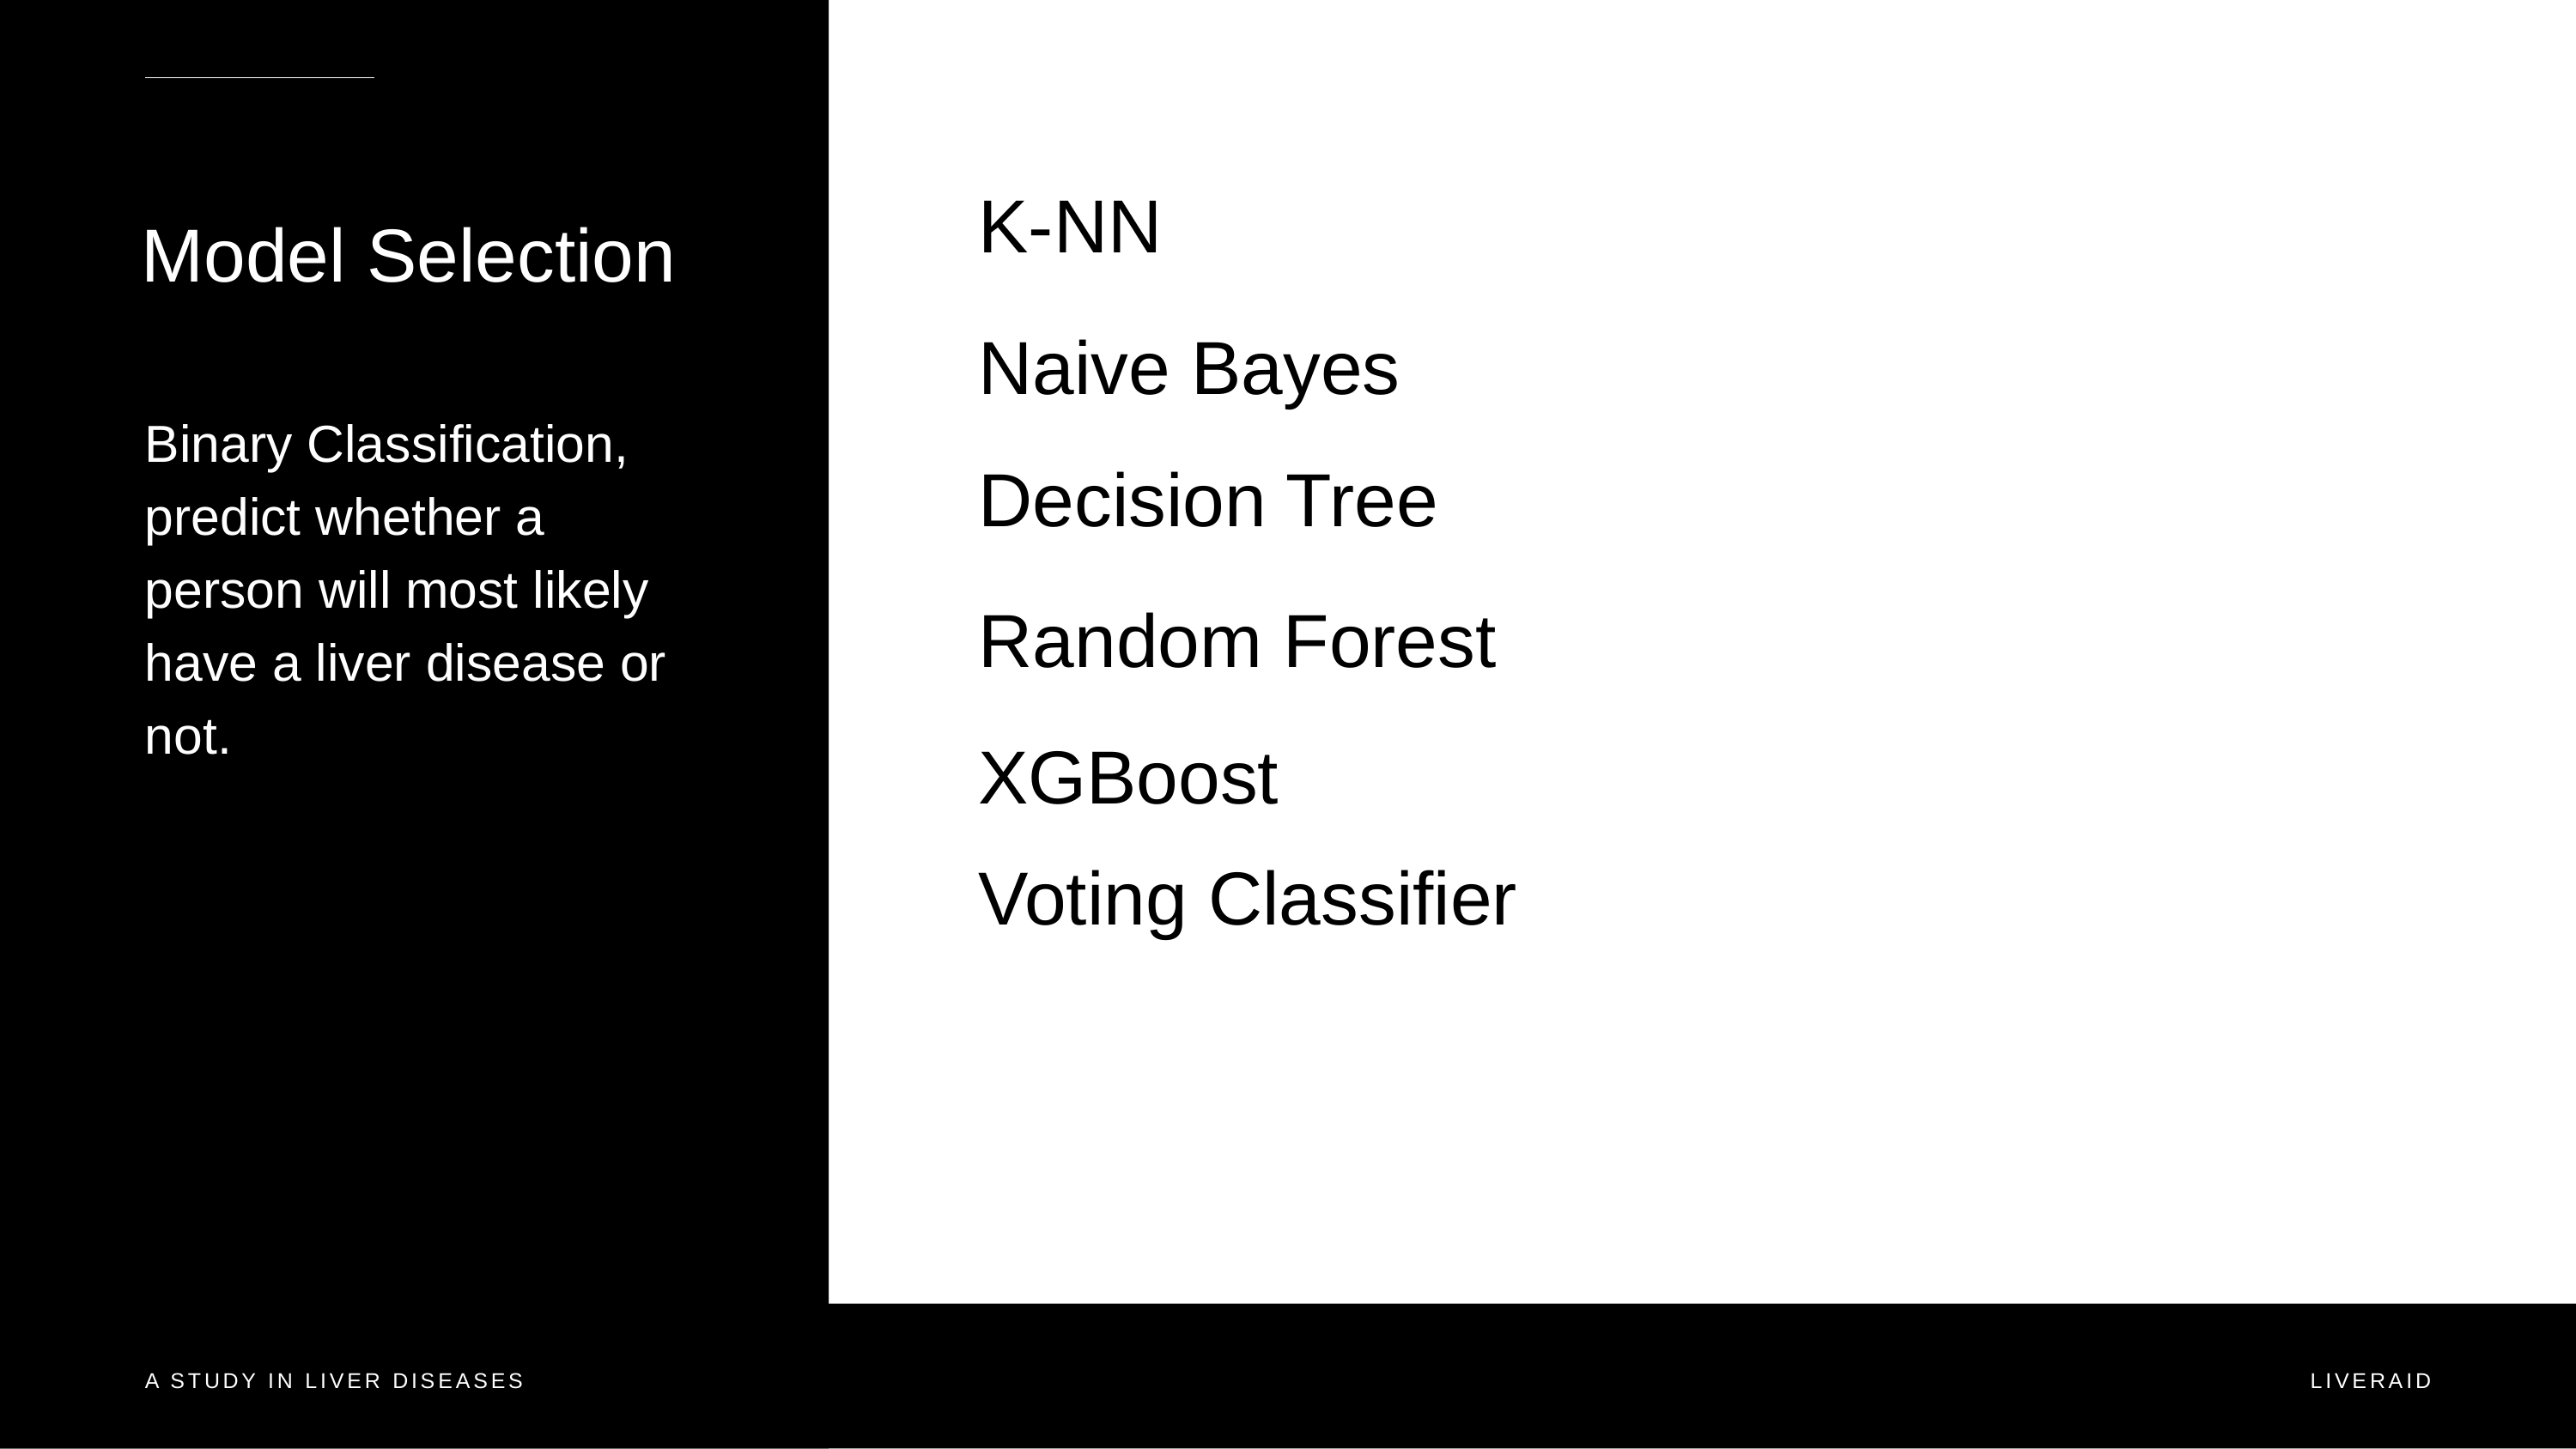

K-NN
Model Selection

Naive Bayes
Binary Classification, predict whether a person will most likely have a liver disease or not.
Decision Tree
Random Forest
XGBoost
Voting Classifier

A STUDY IN LIVER DISEASES
LIVERAID